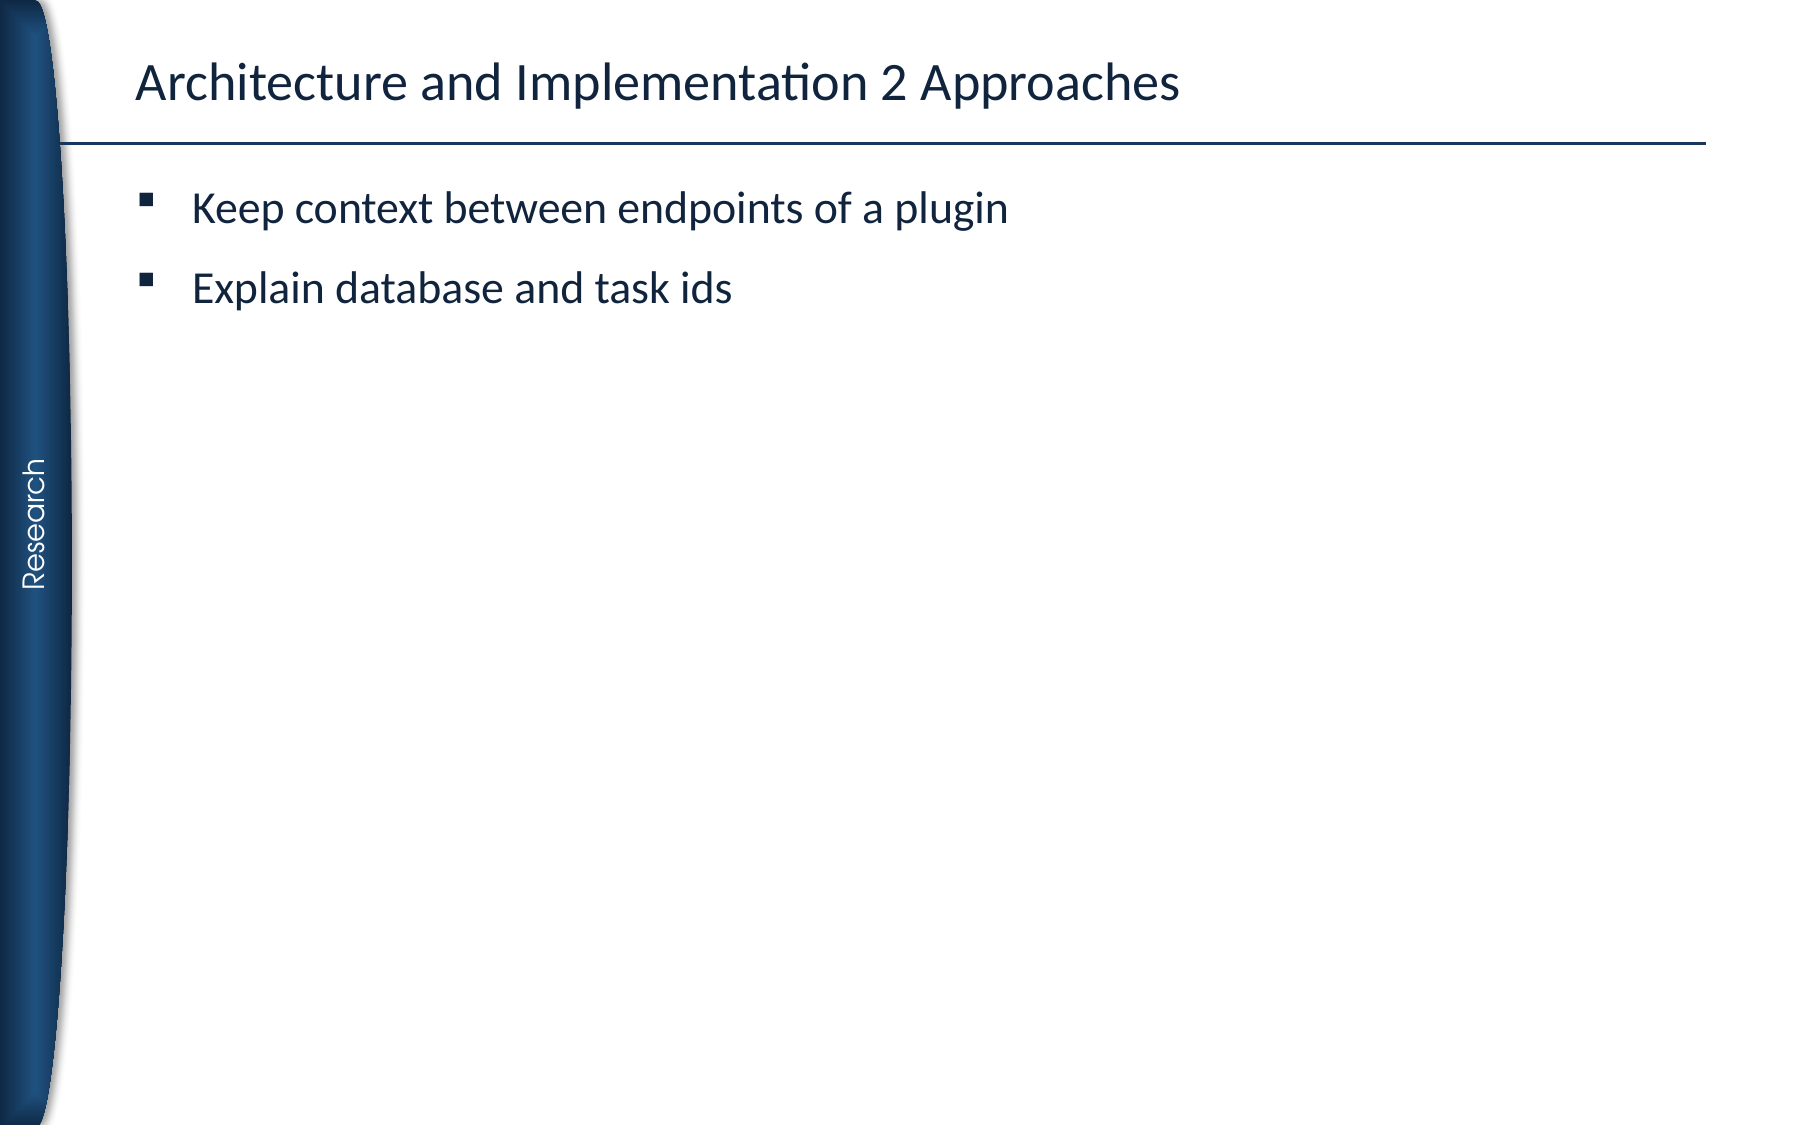

# Architecture and Implementation 2 Approaches
Keep context between endpoints of a plugin
Explain database and task ids